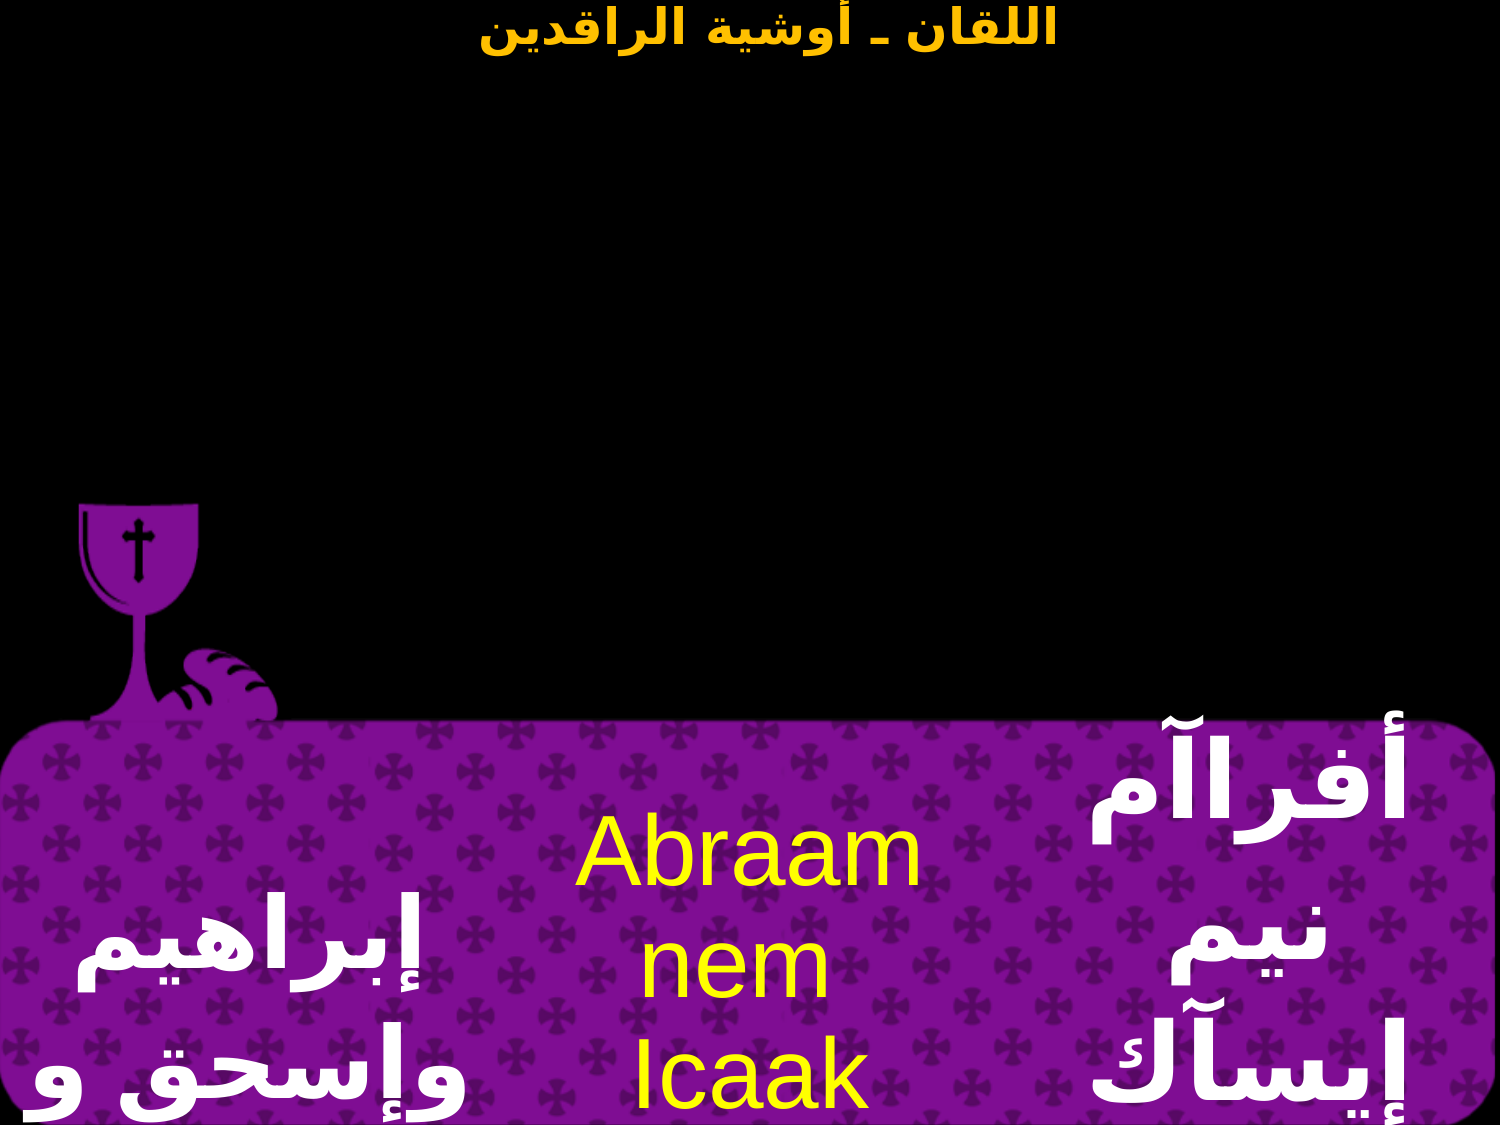

| إبراهيم وإسحق و يعقوب | Abraam nem Icaak nem Iakwb | أفراآم نيم إيسآك نيم ياكوب |
| --- | --- | --- |